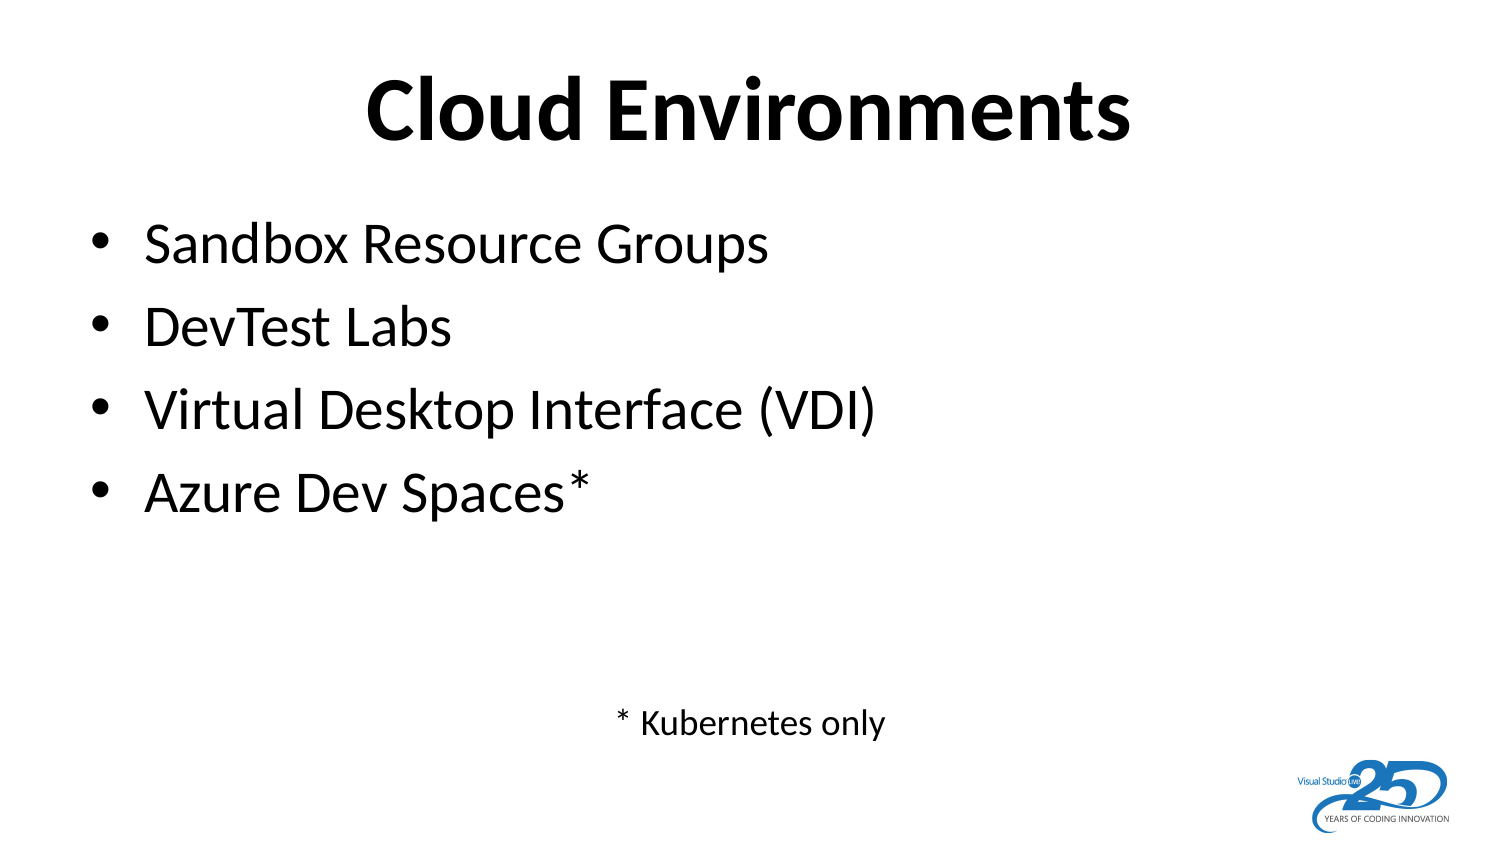

# Cloud Environments
Sandbox Resource Groups
DevTest Labs
Virtual Desktop Interface (VDI)
Azure Dev Spaces*

* Kubernetes only